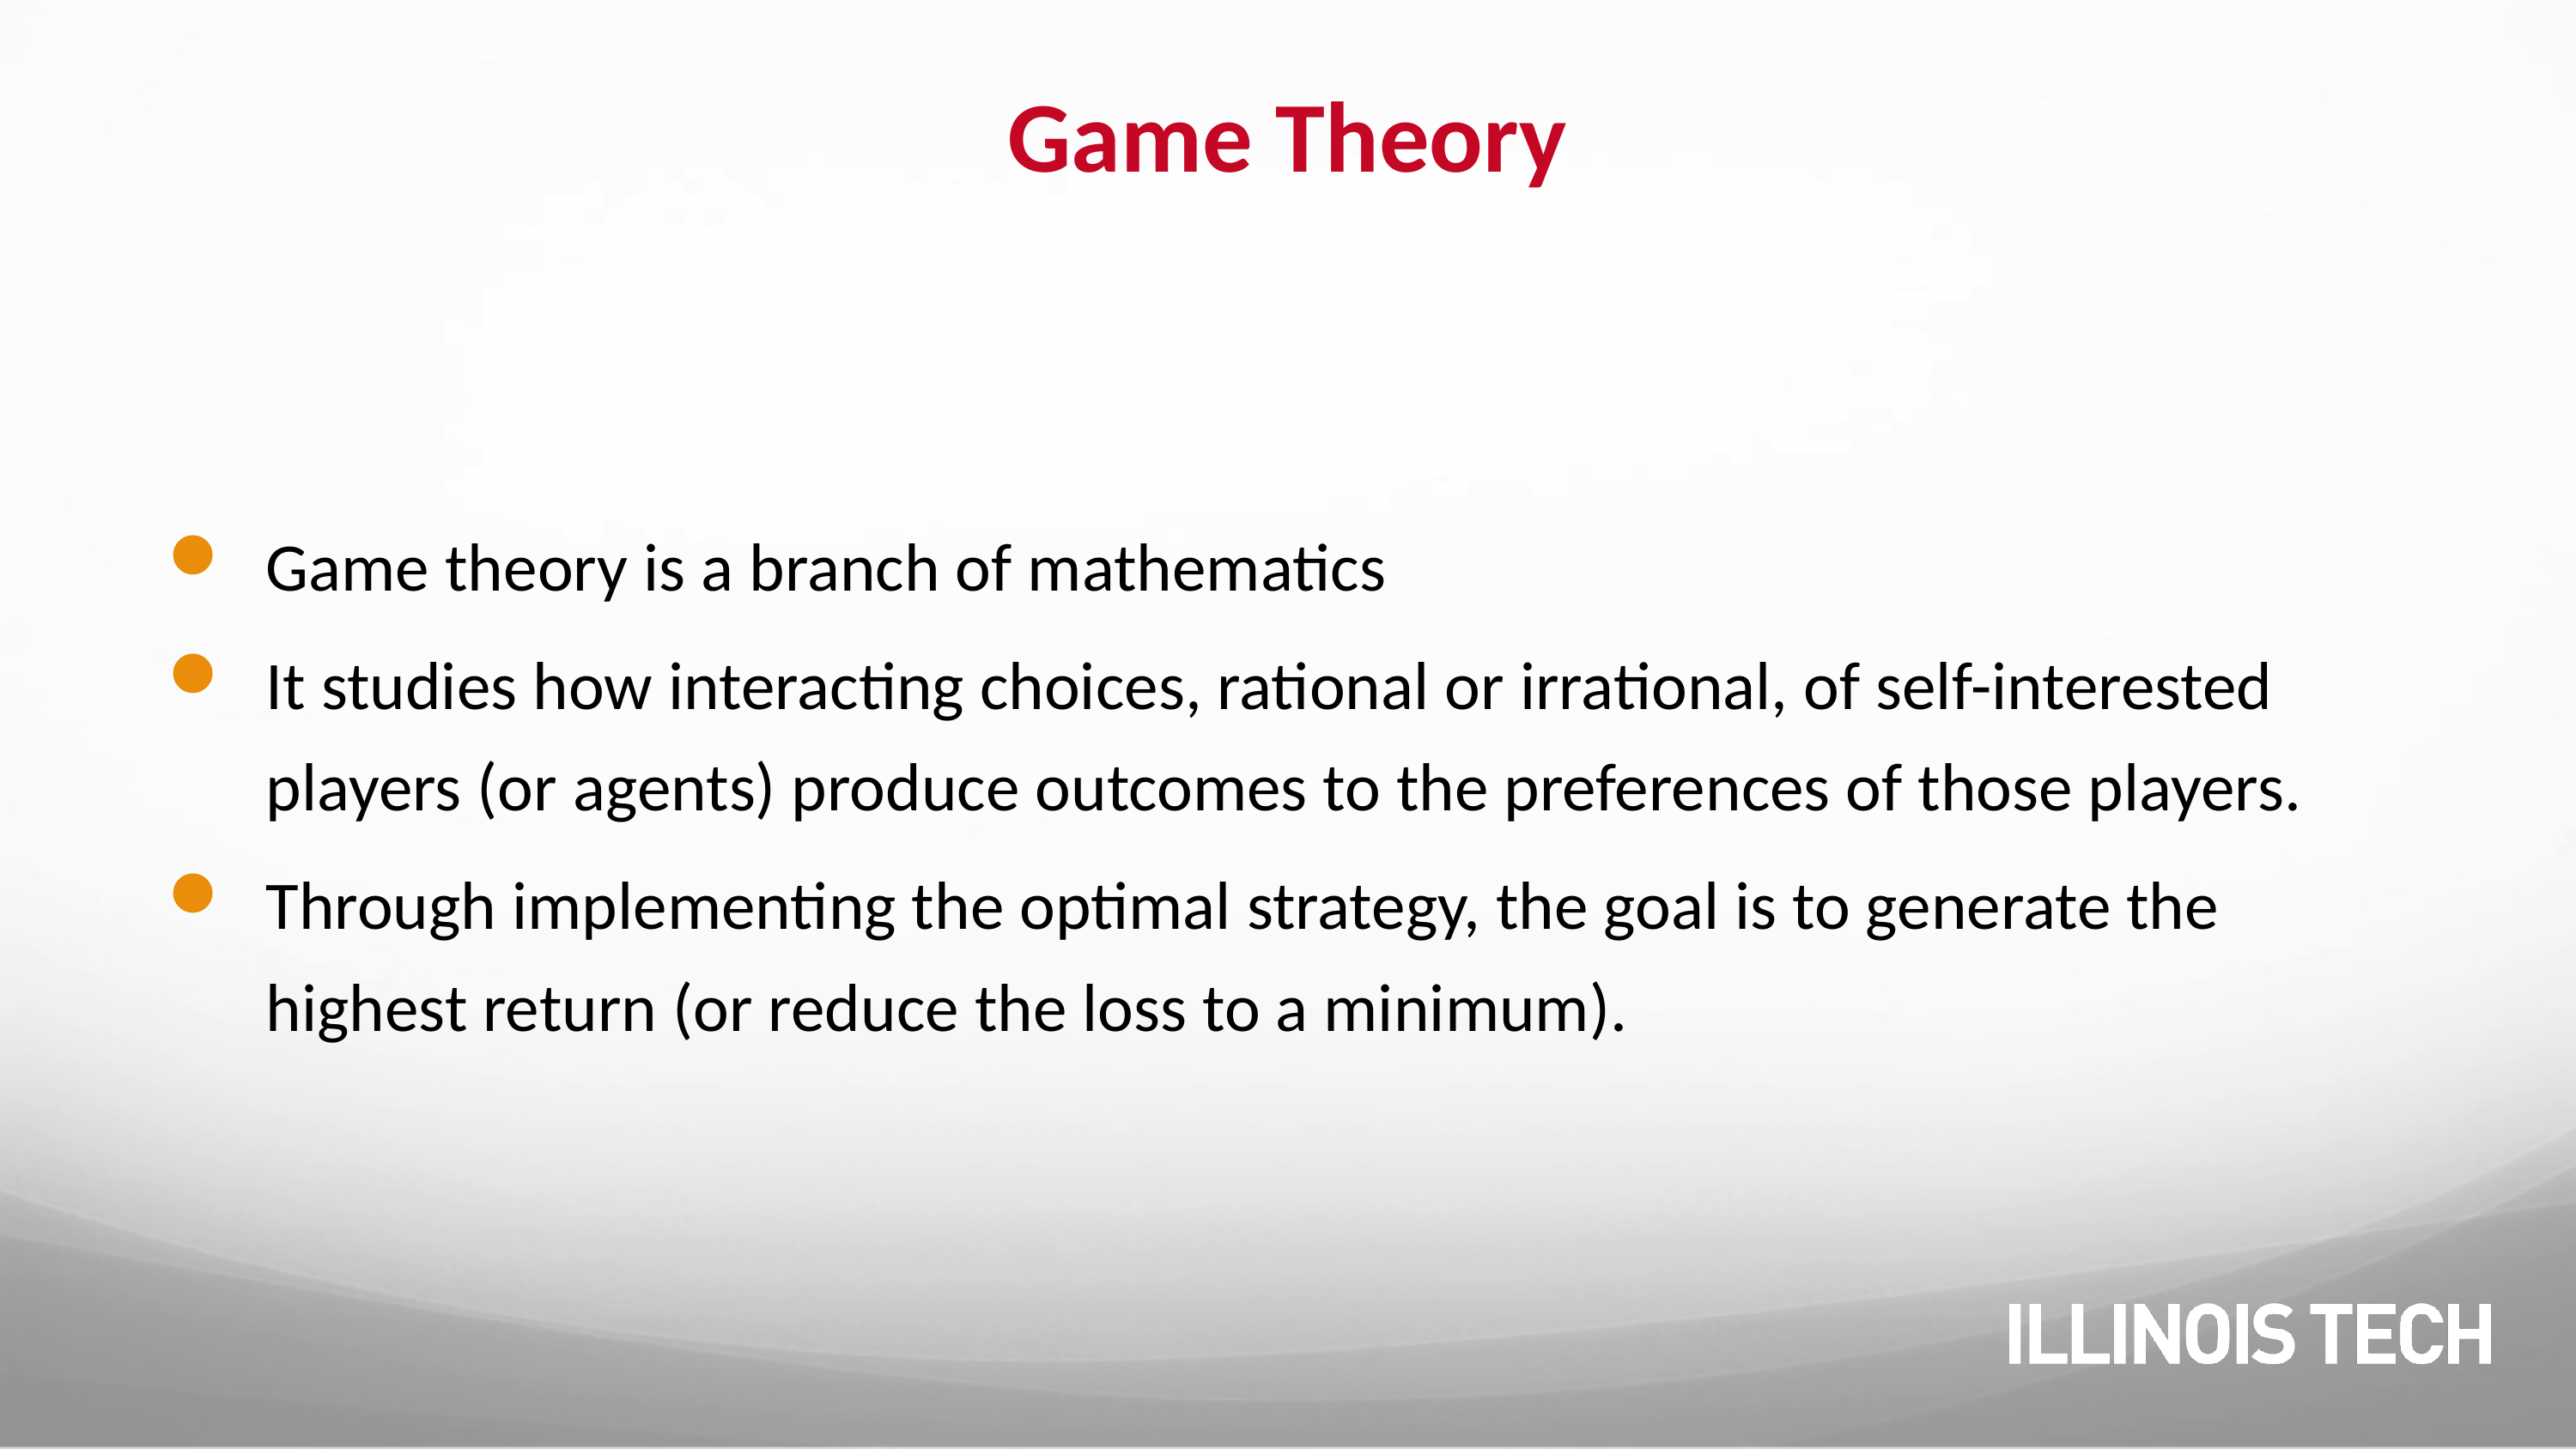

# Game Theory
Game theory is a branch of mathematics
It studies how interacting choices, rational or irrational, of self-interested players (or agents) produce outcomes to the preferences of those players.
Through implementing the optimal strategy, the goal is to generate the highest return (or reduce the loss to a minimum).